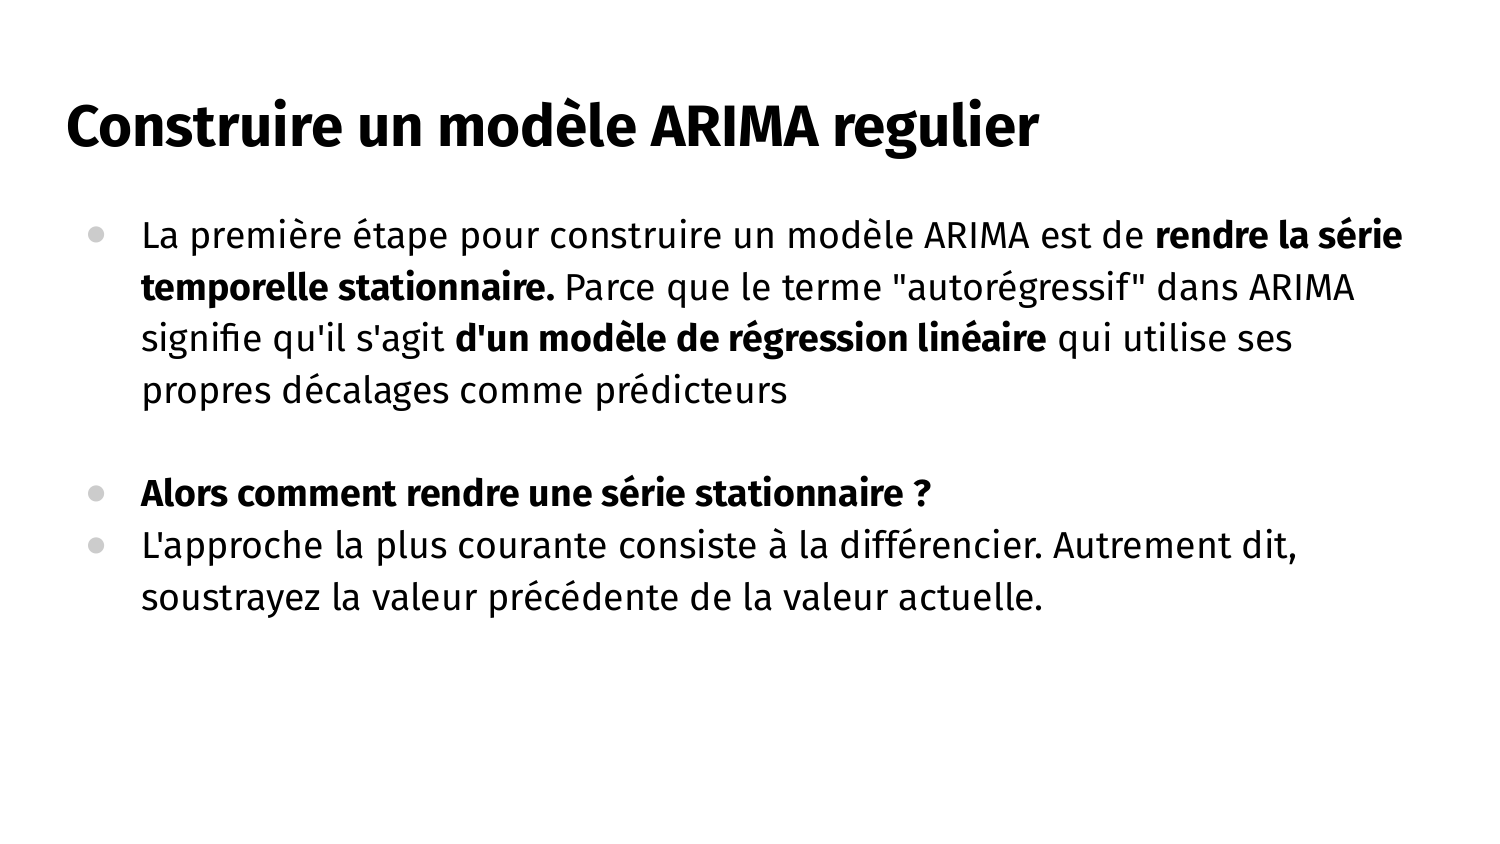

# Construire un modèle ARIMA regulier
La première étape pour construire un modèle ARIMA est de rendre la série temporelle stationnaire. Parce que le terme "autorégressif" dans ARIMA signifie qu'il s'agit d'un modèle de régression linéaire qui utilise ses propres décalages comme prédicteurs

Alors comment rendre une série stationnaire ?
L'approche la plus courante consiste à la différencier. Autrement dit, soustrayez la valeur précédente de la valeur actuelle.